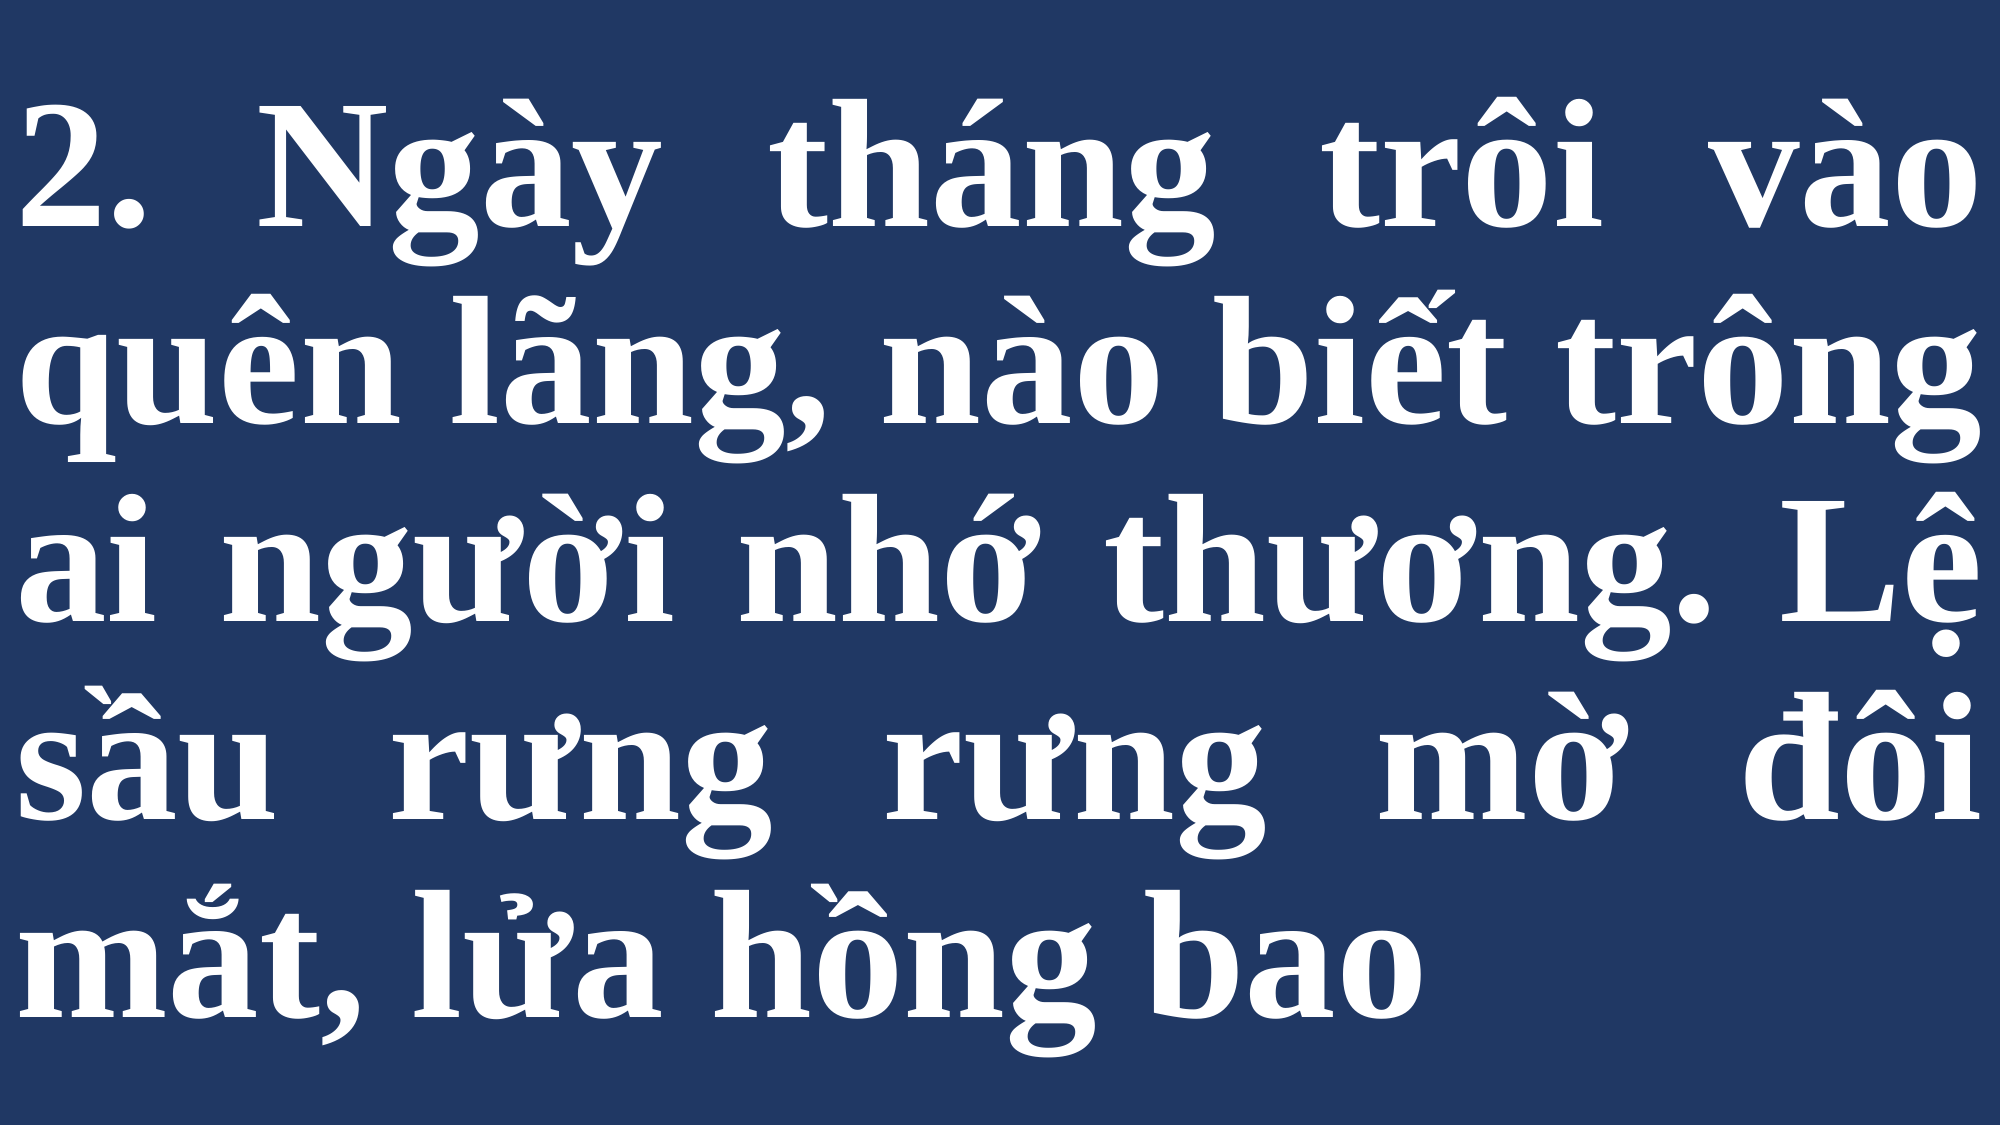

# 2. Ngày tháng trôi vào quên lãng, nào biết trông ai người nhớ thương. Lệ sầu rưng rưng mờ đôi mắt, lửa hồng bao